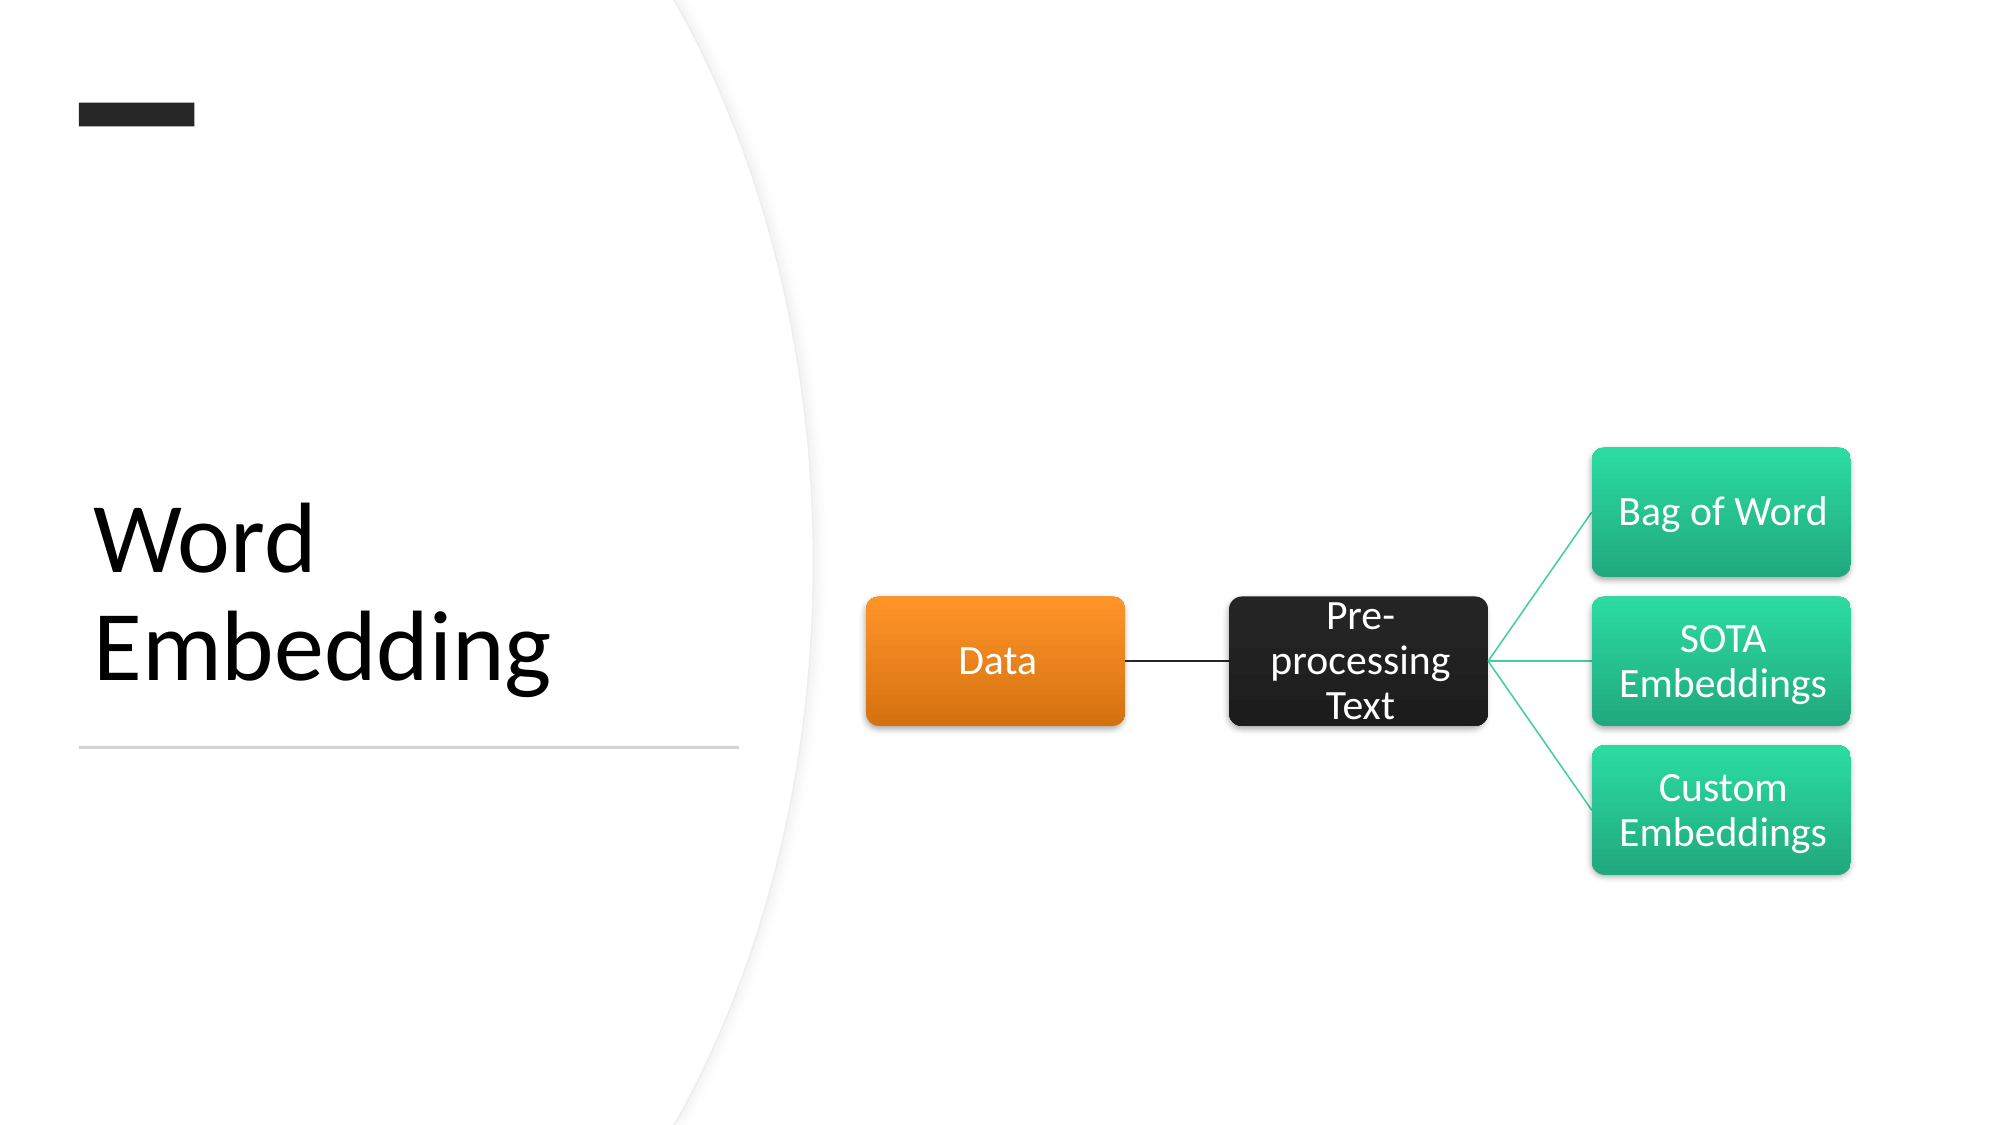

# Word Embedding
Data

Pre-processing Text

Bag of Word

SOTA Embeddings

Custom Embeddings